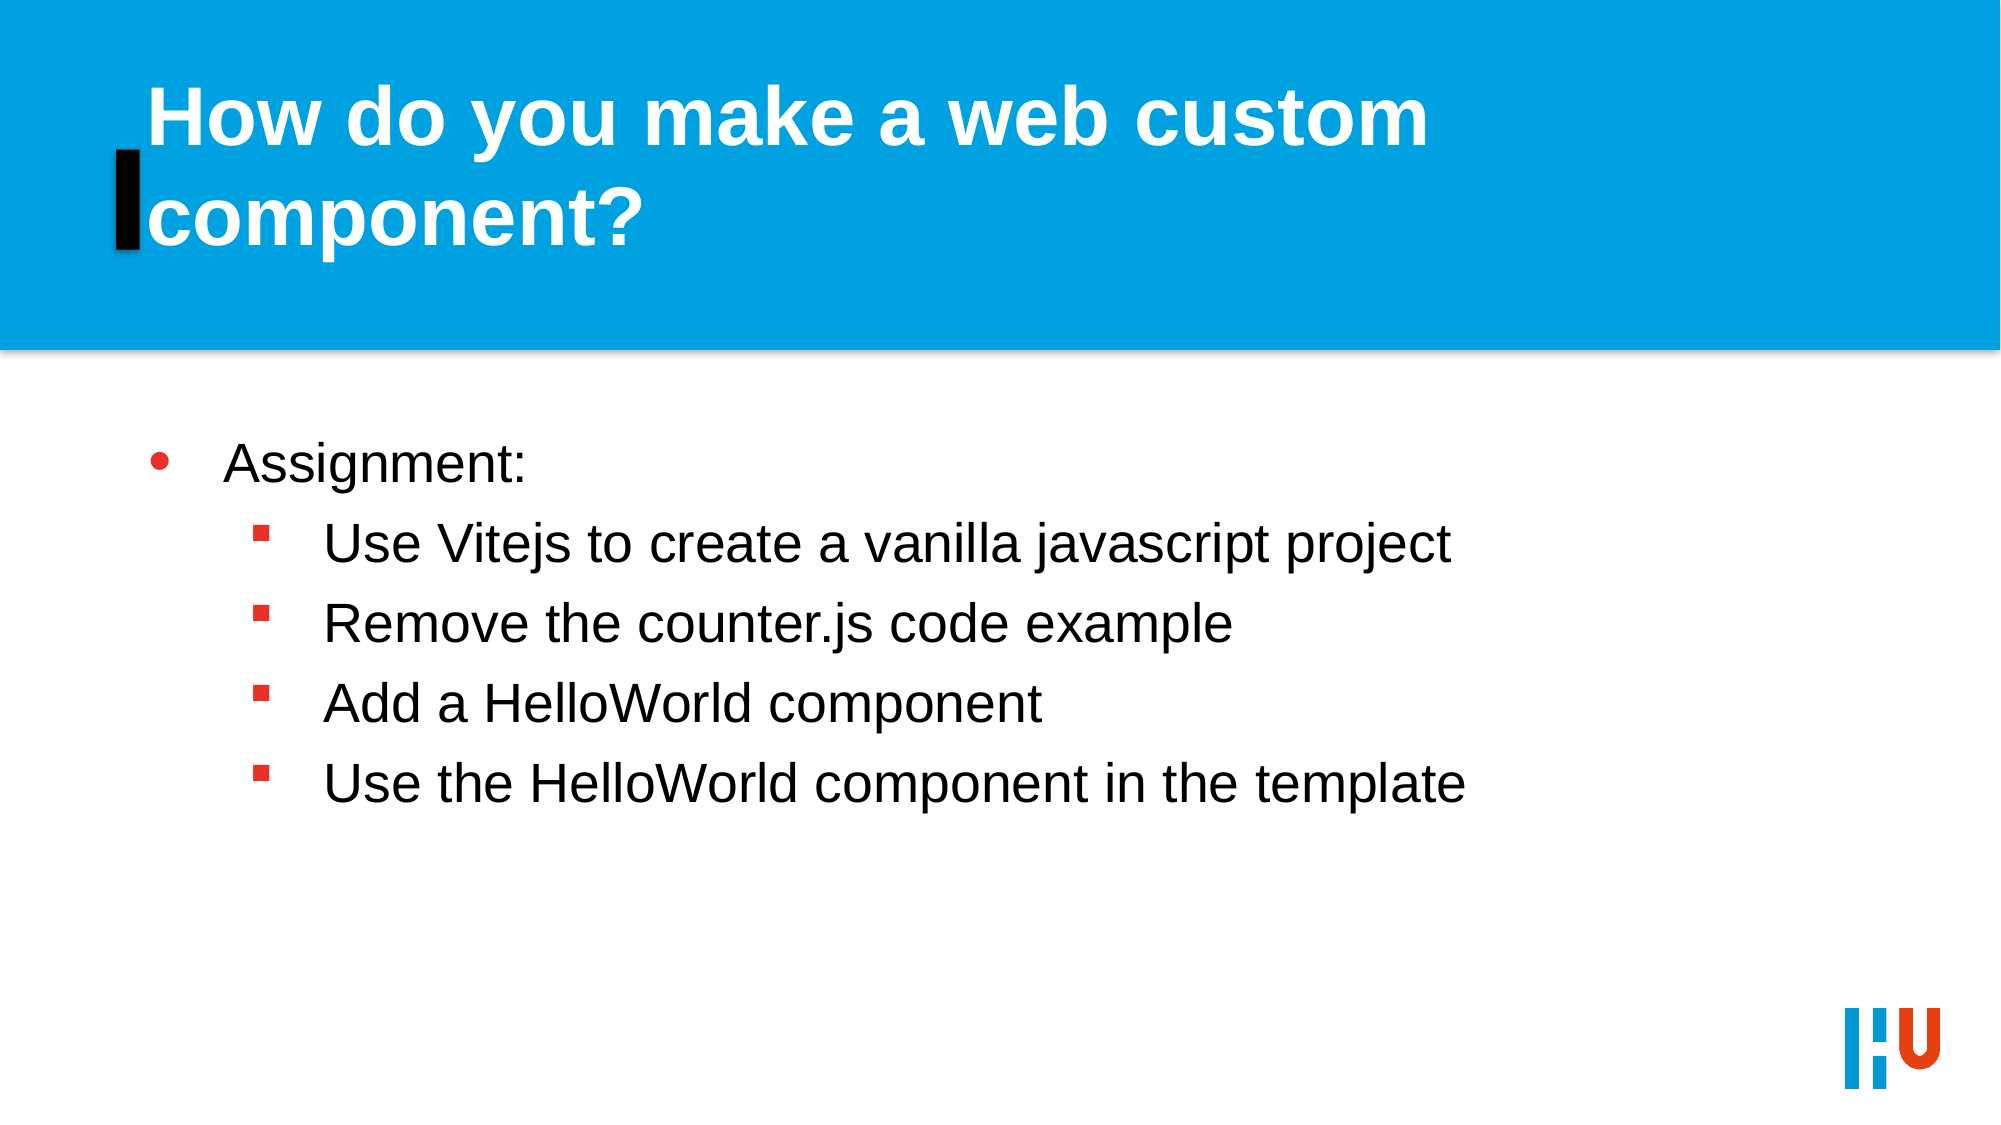

# How do you make a web custom component?
Assignment:
Use Vitejs to create a vanilla javascript project
Remove the counter.js code example
Add a HelloWorld component
Use the HelloWorld component in the template